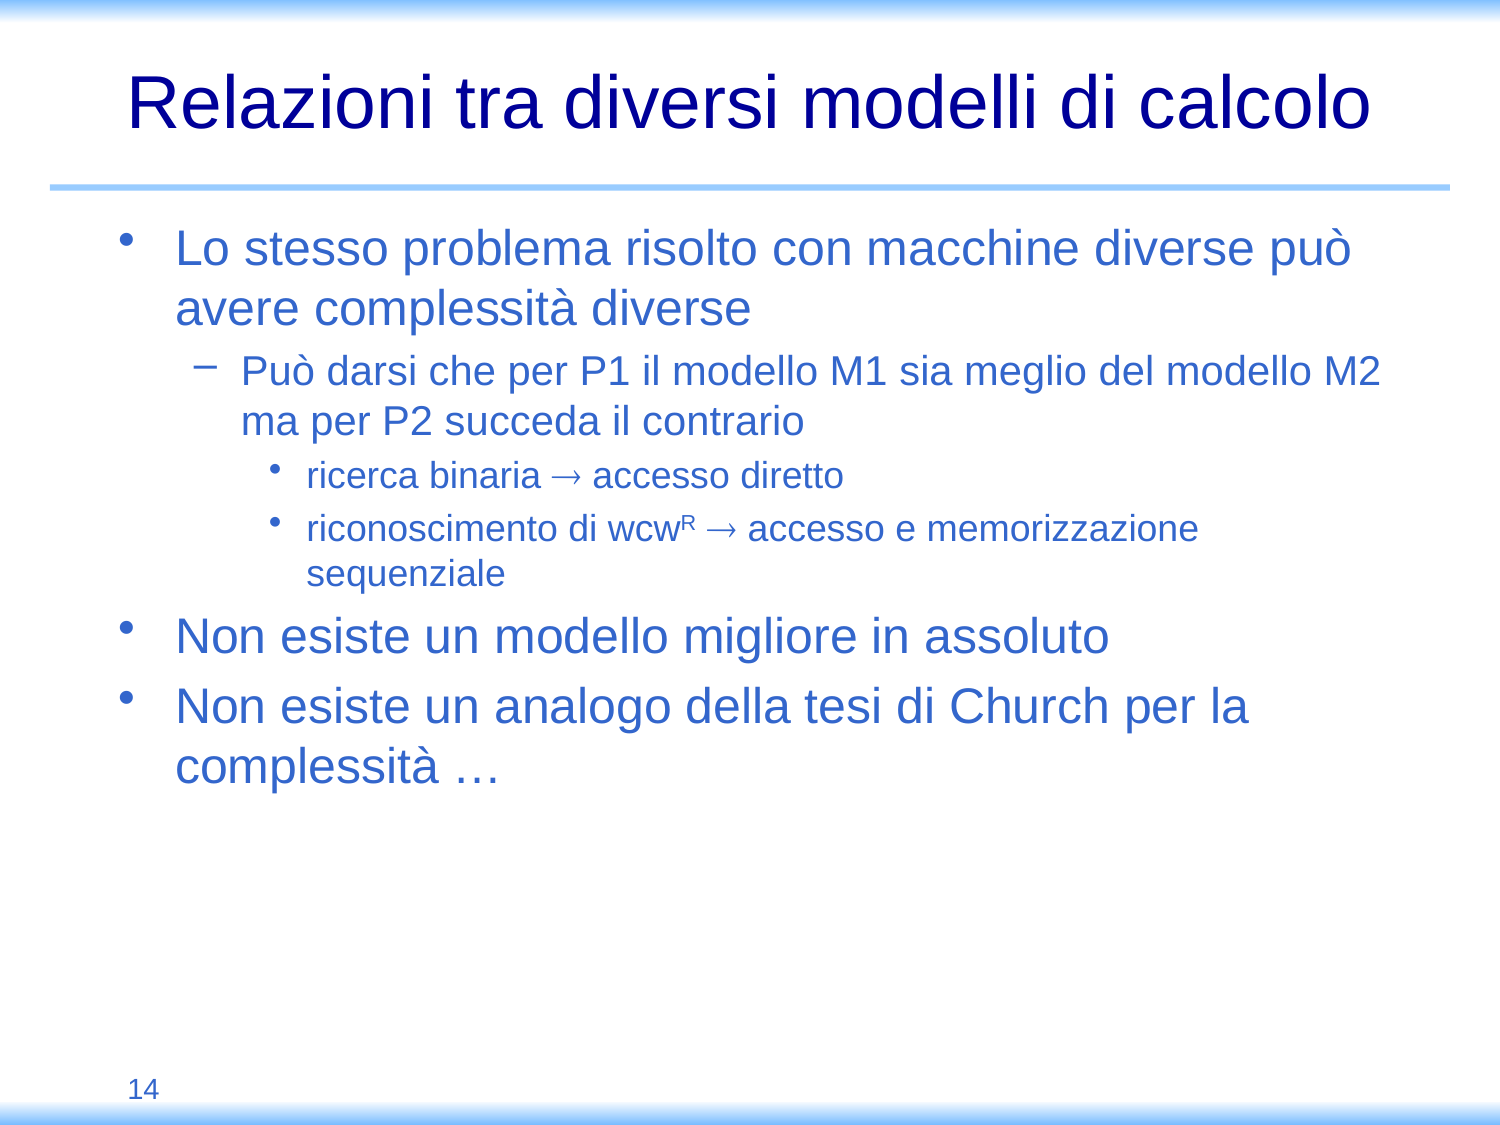

# Relazioni tra diversi modelli di calcolo
Lo stesso problema risolto con macchine diverse può avere complessità diverse
Può darsi che per P1 il modello M1 sia meglio del modello M2 ma per P2 succeda il contrario
ricerca binaria → accesso diretto
riconoscimento di wcwR → accesso e memorizzazione sequenziale
Non esiste un modello migliore in assoluto
Non esiste un analogo della tesi di Church per la complessità …
14